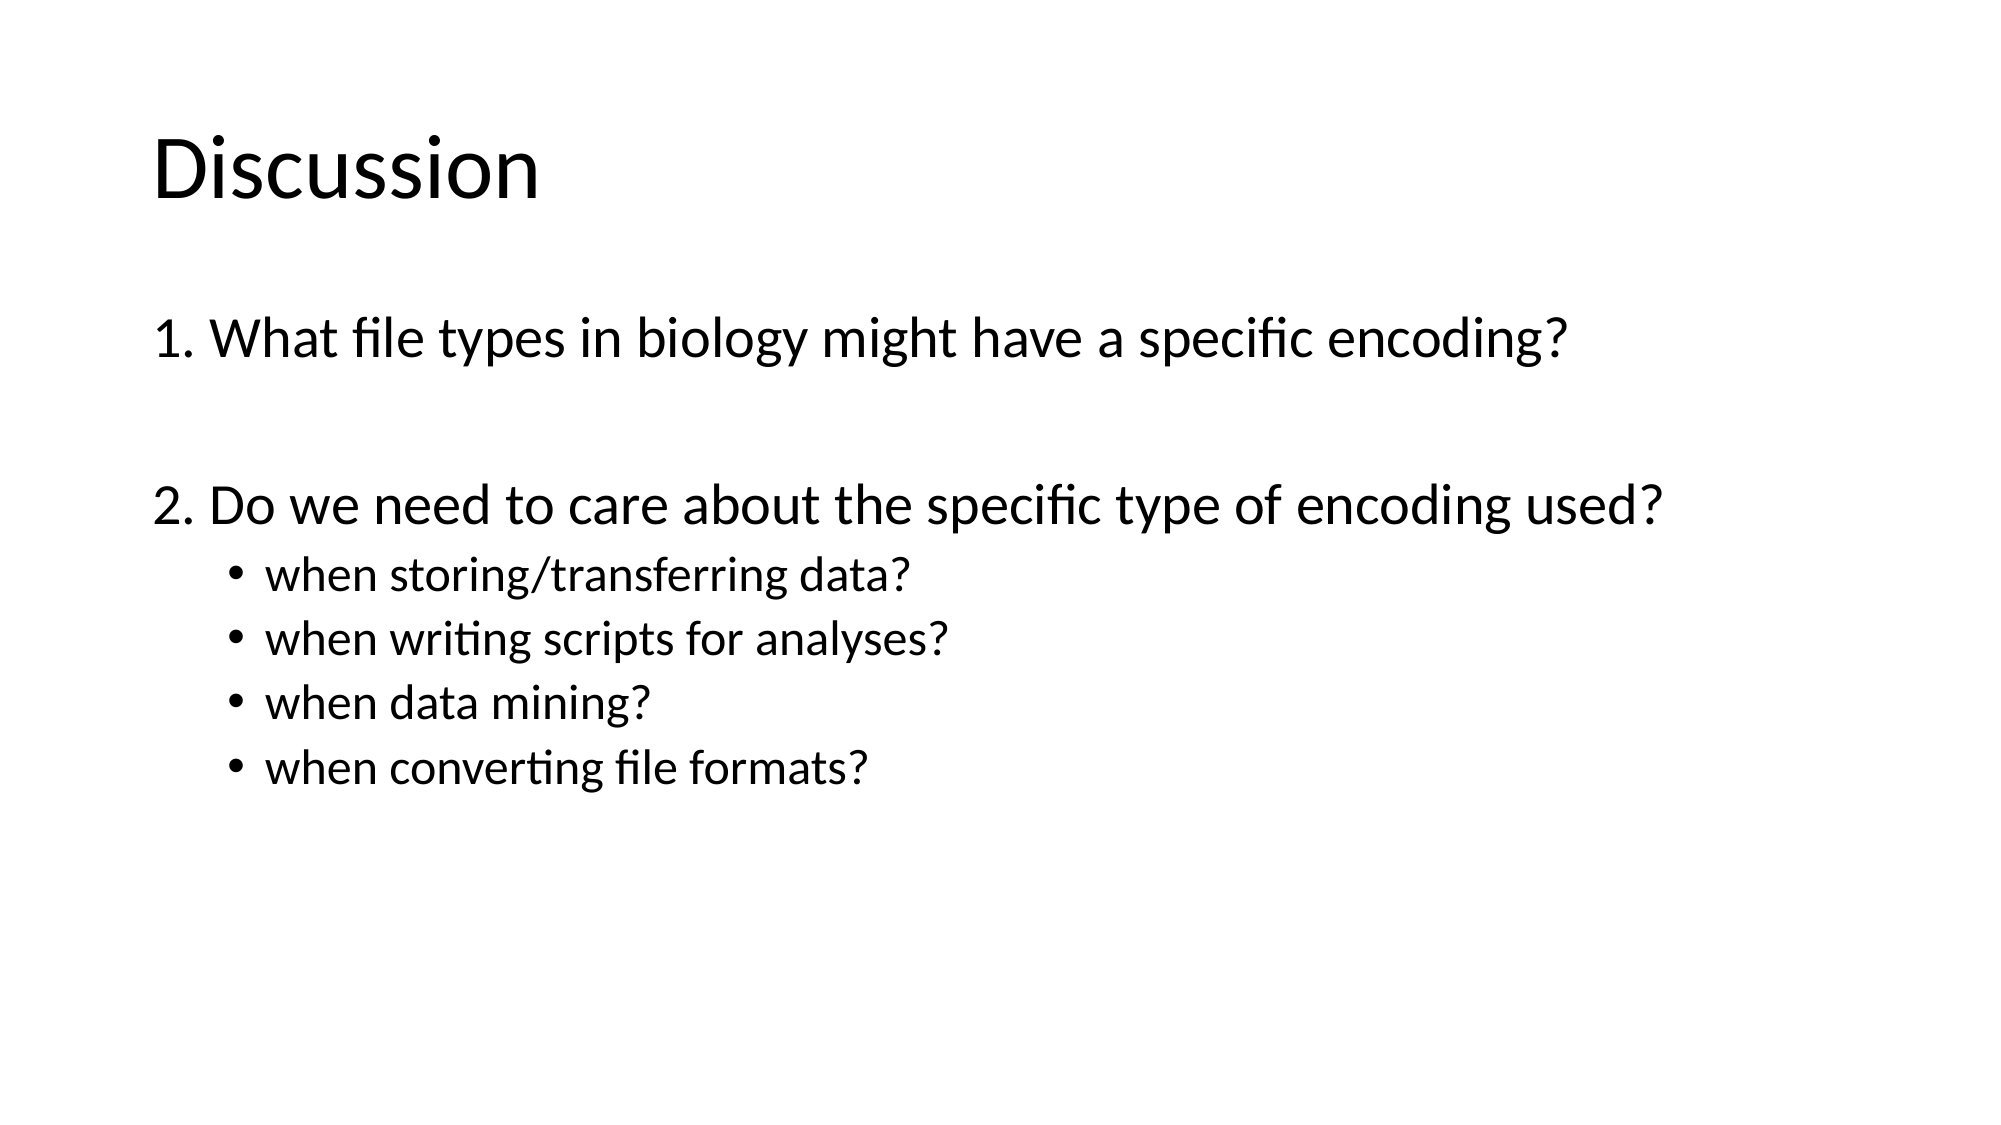

# Discussion
1. What file types in biology might have a specific encoding?

2. Do we need to care about the specific type of encoding used?
when storing/transferring data?
when writing scripts for analyses?
when data mining?
when converting file formats?